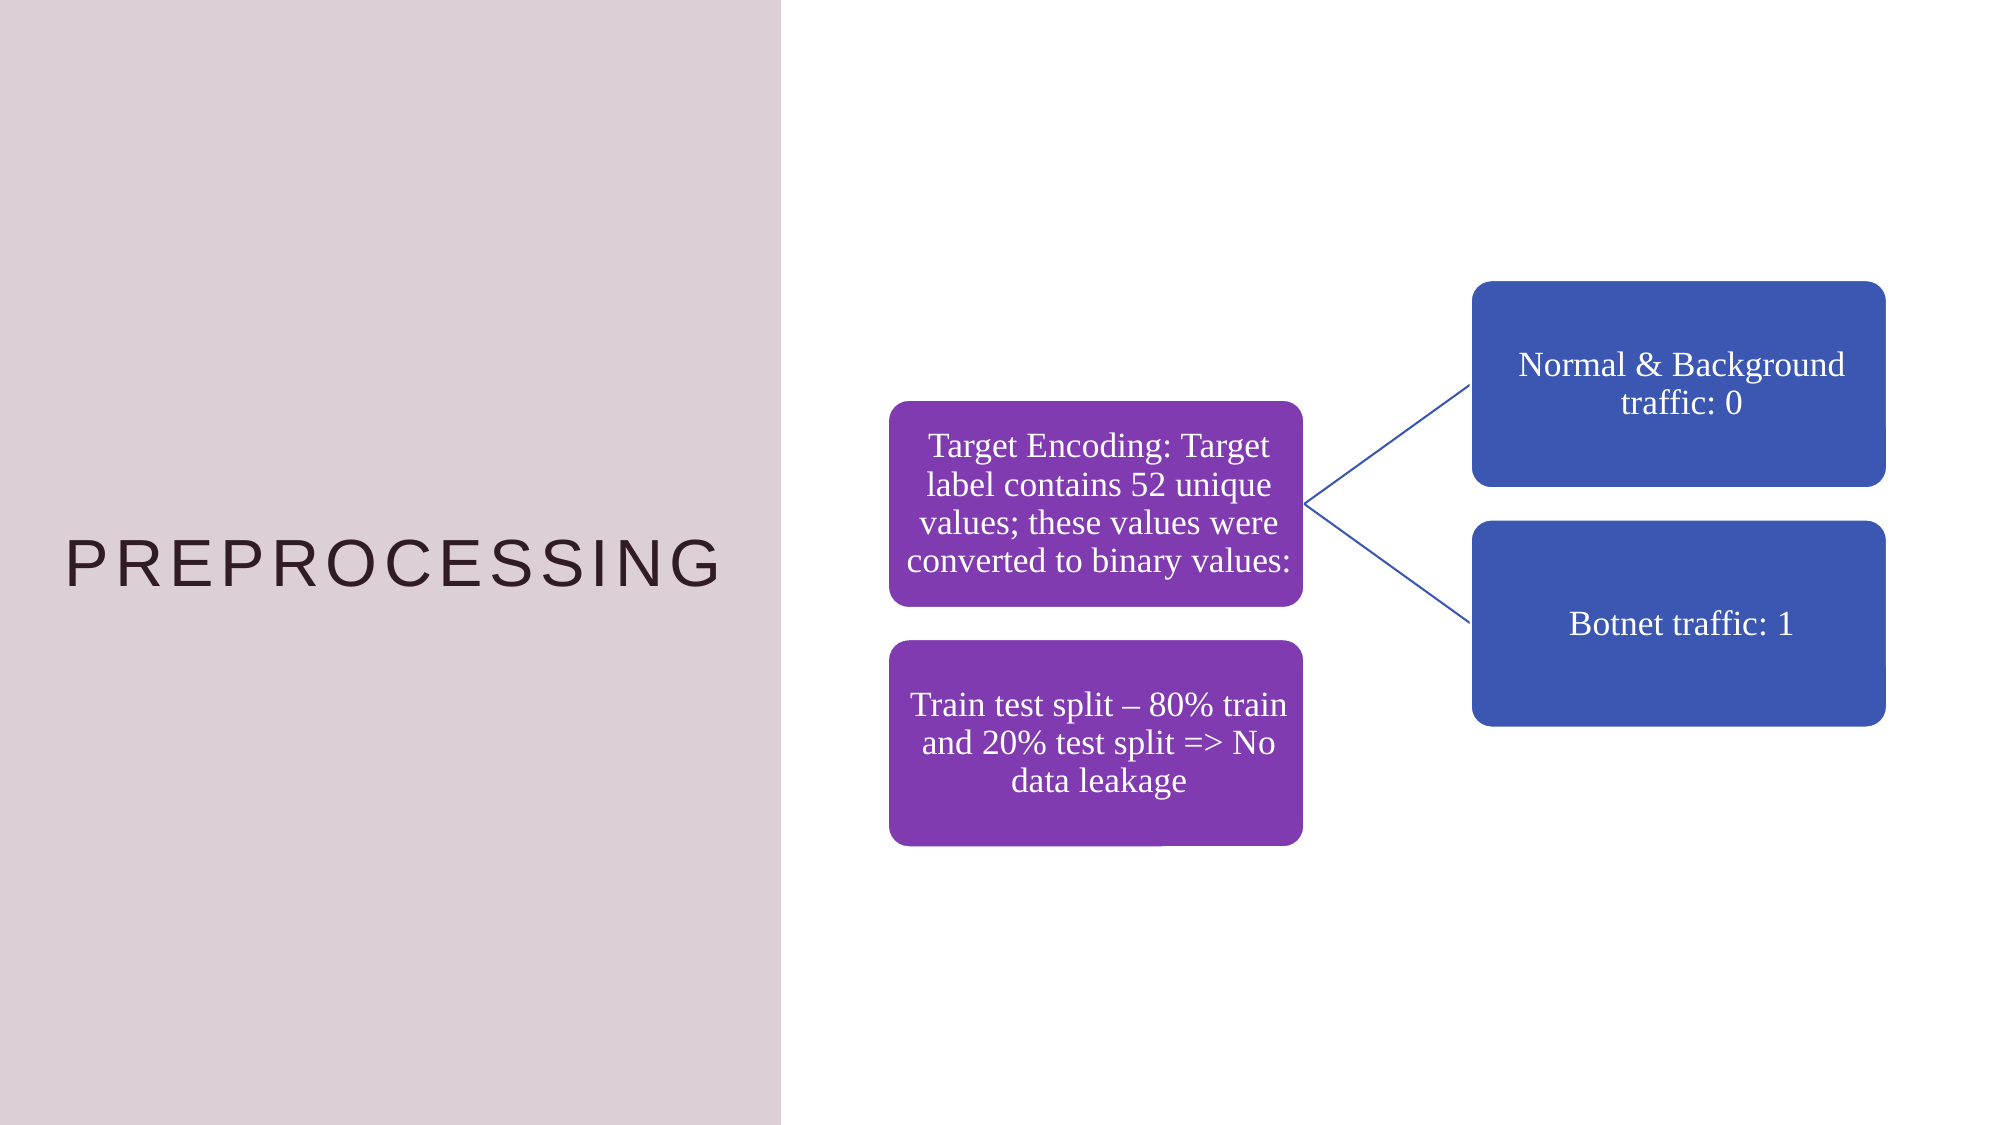

# Preprocessing
Target Encoding: Target label contains 52 unique values; these values were converted to binary values:

Normal & Background traffic: 0

Botnet traffic: 1
Train test split – 80% train and 20% test split => No data leakage